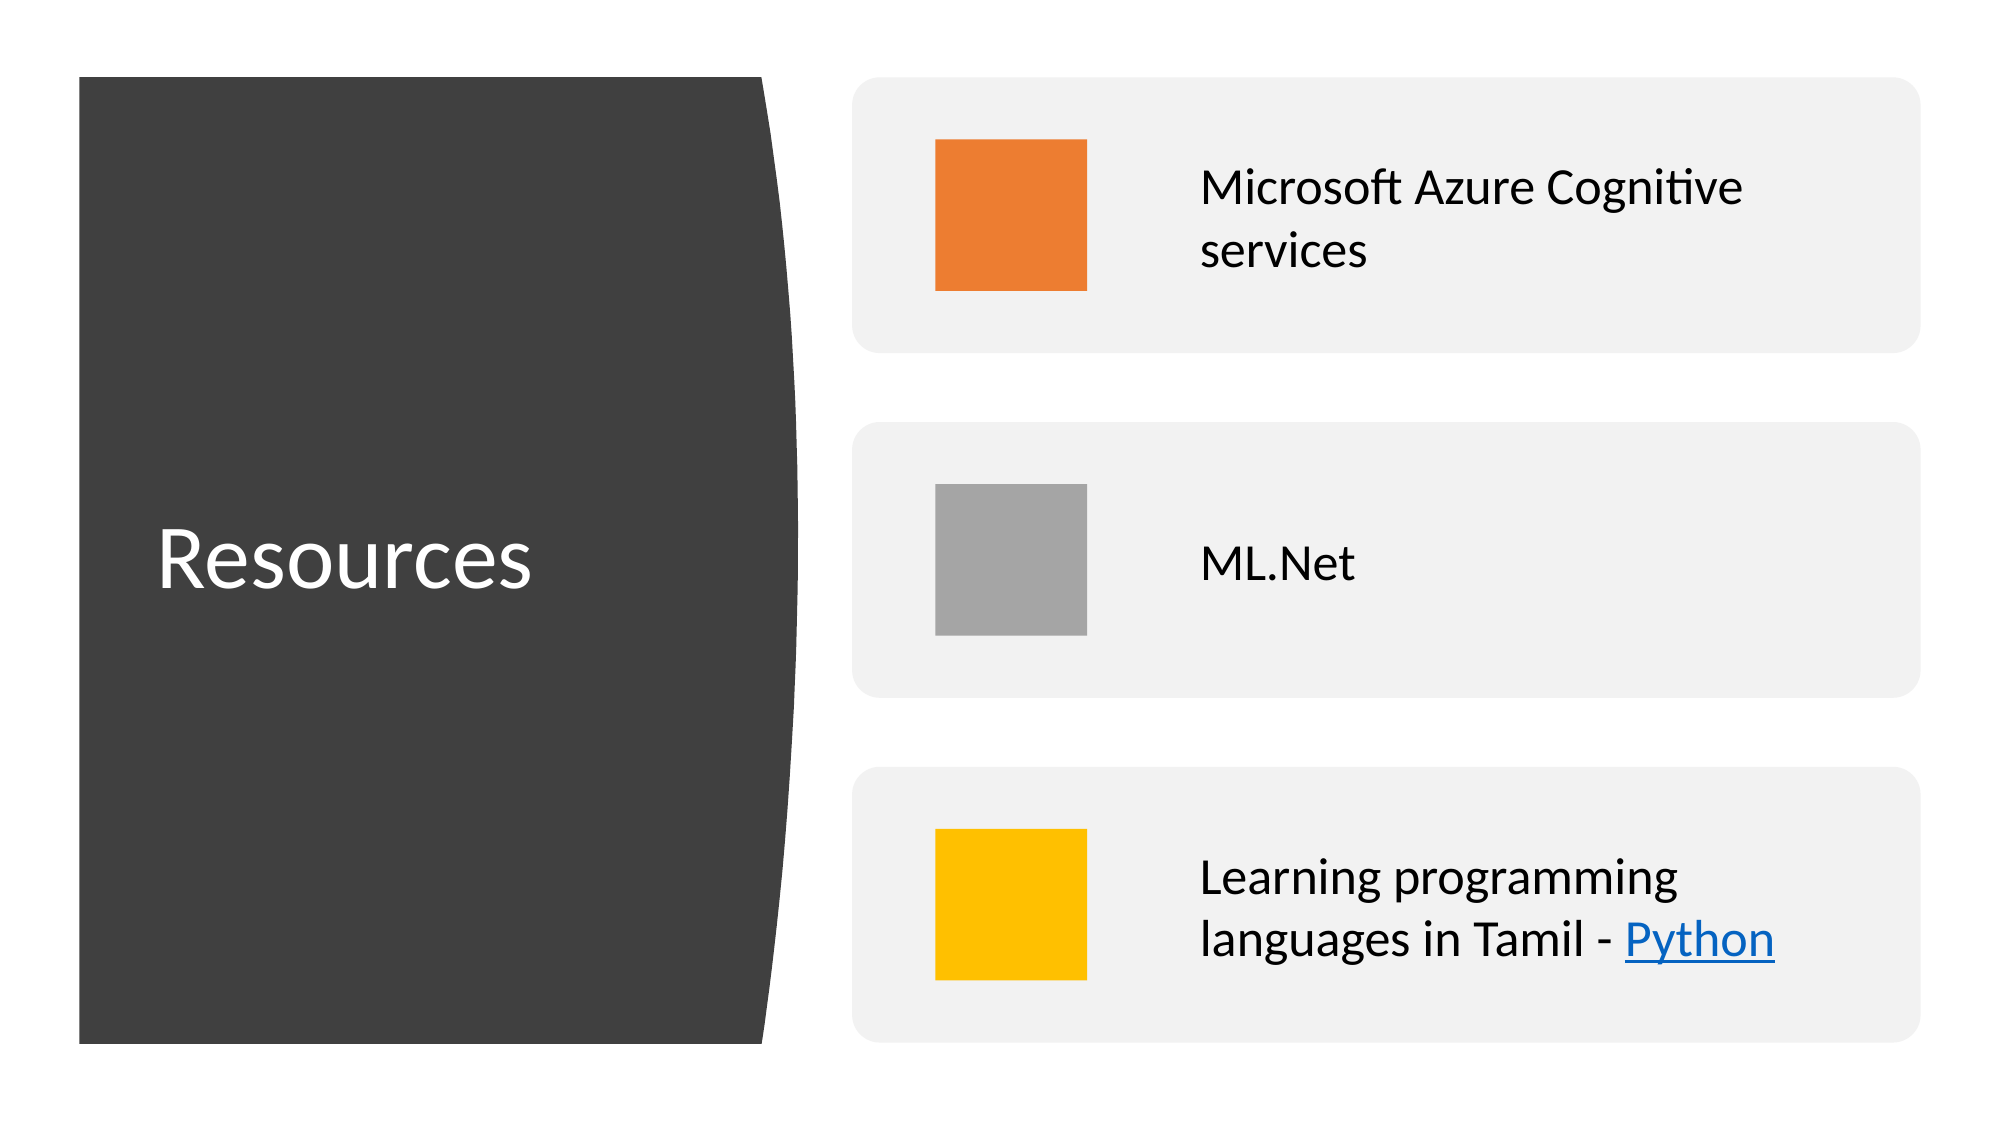

Microsoft Azure Cognitive services
ML.Net
Learning programming languages in Tamil - Python

# Resources